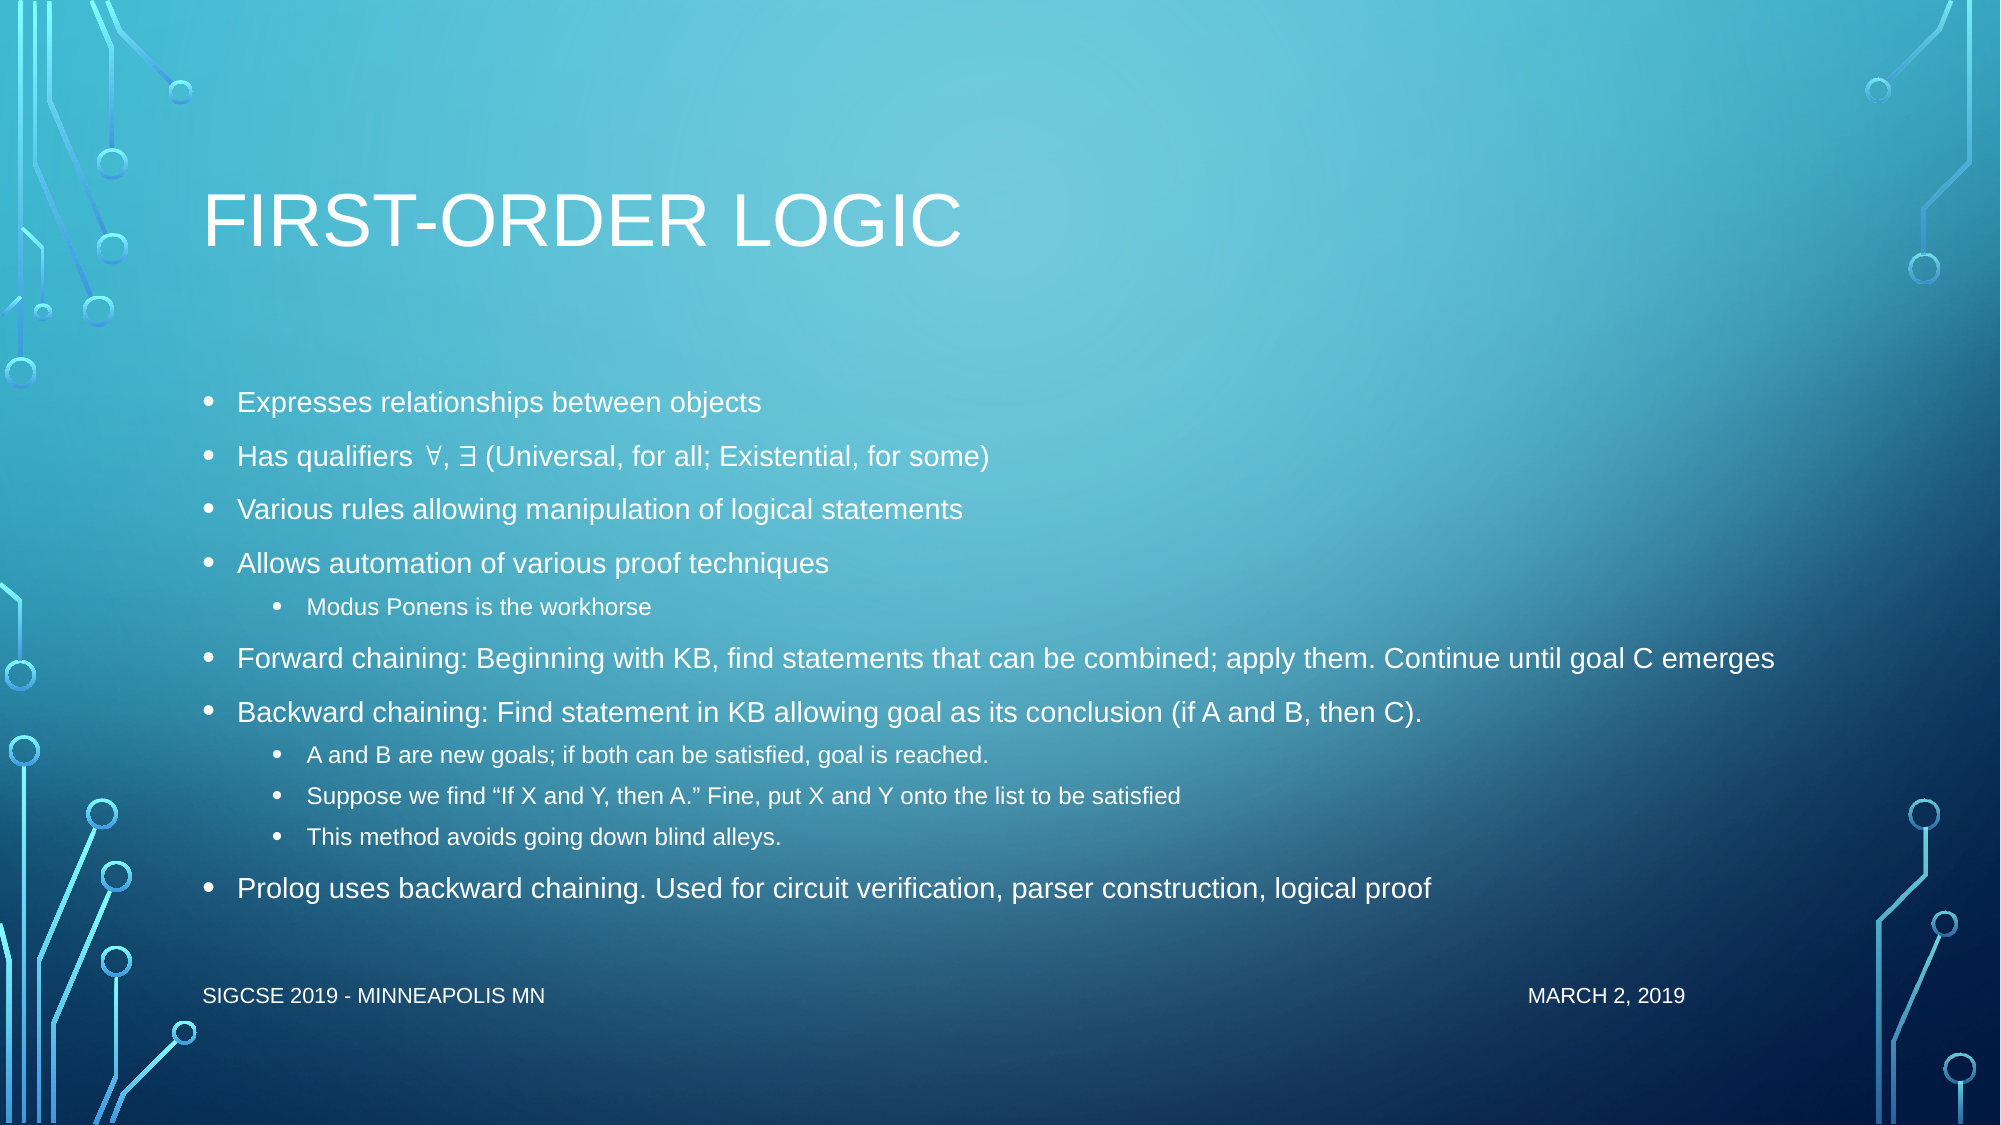

# First-Order Logic
Expresses relationships between objects
Has qualifiers ∀, ∃ (Universal, for all; Existential, for some)
Various rules allowing manipulation of logical statements
Allows automation of various proof techniques
Modus Ponens is the workhorse
Forward chaining: Beginning with KB, find statements that can be combined; apply them. Continue until goal C emerges
Backward chaining: Find statement in KB allowing goal as its conclusion (if A and B, then C).
A and B are new goals; if both can be satisfied, goal is reached.
Suppose we find “If X and Y, then A.” Fine, put X and Y onto the list to be satisfied
This method avoids going down blind alleys.
Prolog uses backward chaining. Used for circuit verification, parser construction, logical proof
SIGCSE 2019 - Minneapolis MN                                                                                                                                                                    March 2, 2019